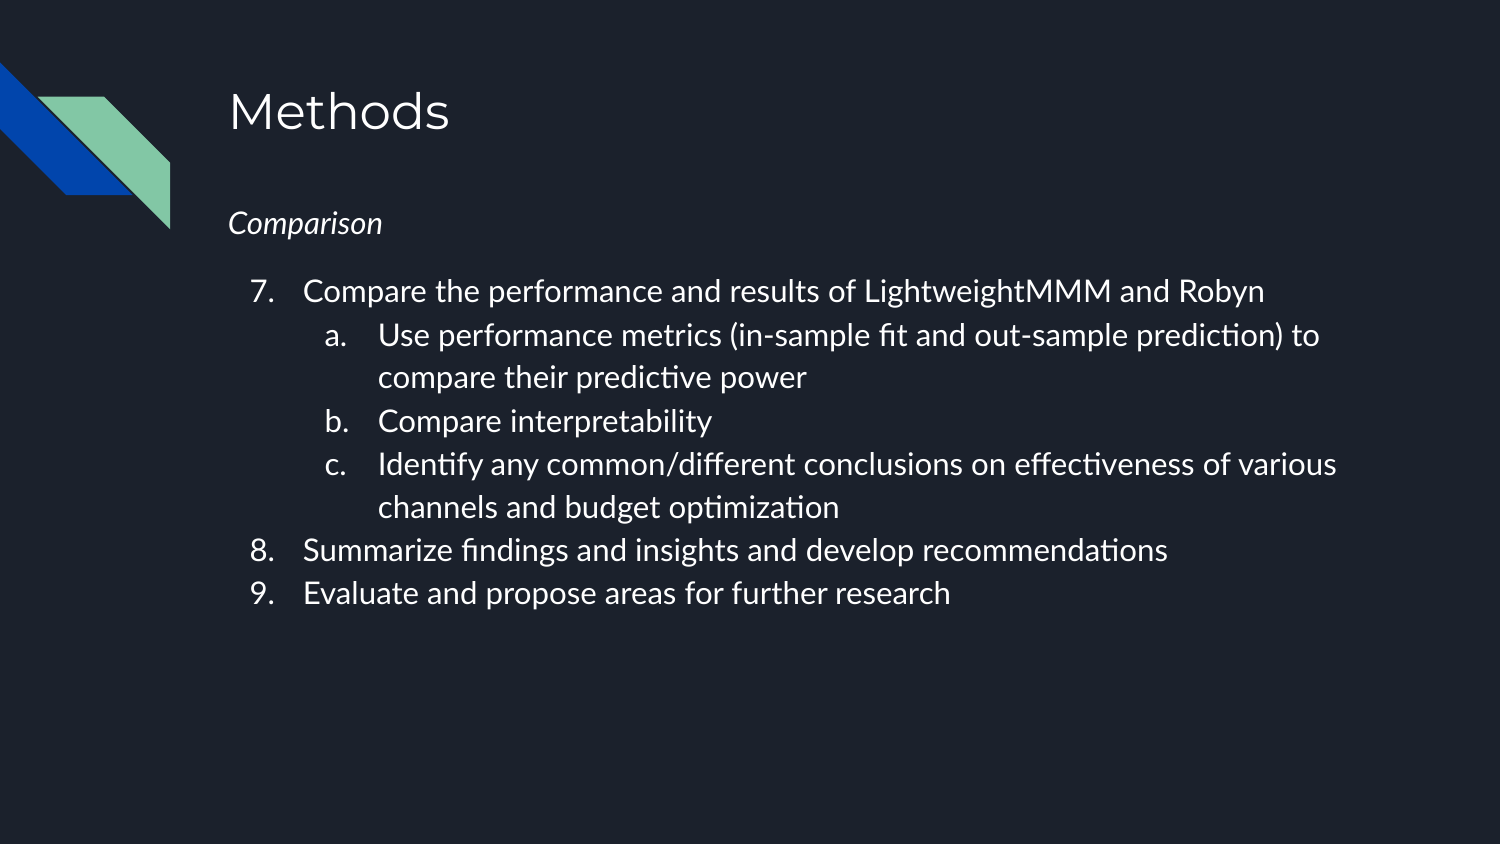

# Methods
Comparison
Compare the performance and results of LightweightMMM and Robyn
Use performance metrics (in-sample fit and out-sample prediction) to compare their predictive power
Compare interpretability
Identify any common/different conclusions on effectiveness of various channels and budget optimization
Summarize findings and insights and develop recommendations
Evaluate and propose areas for further research